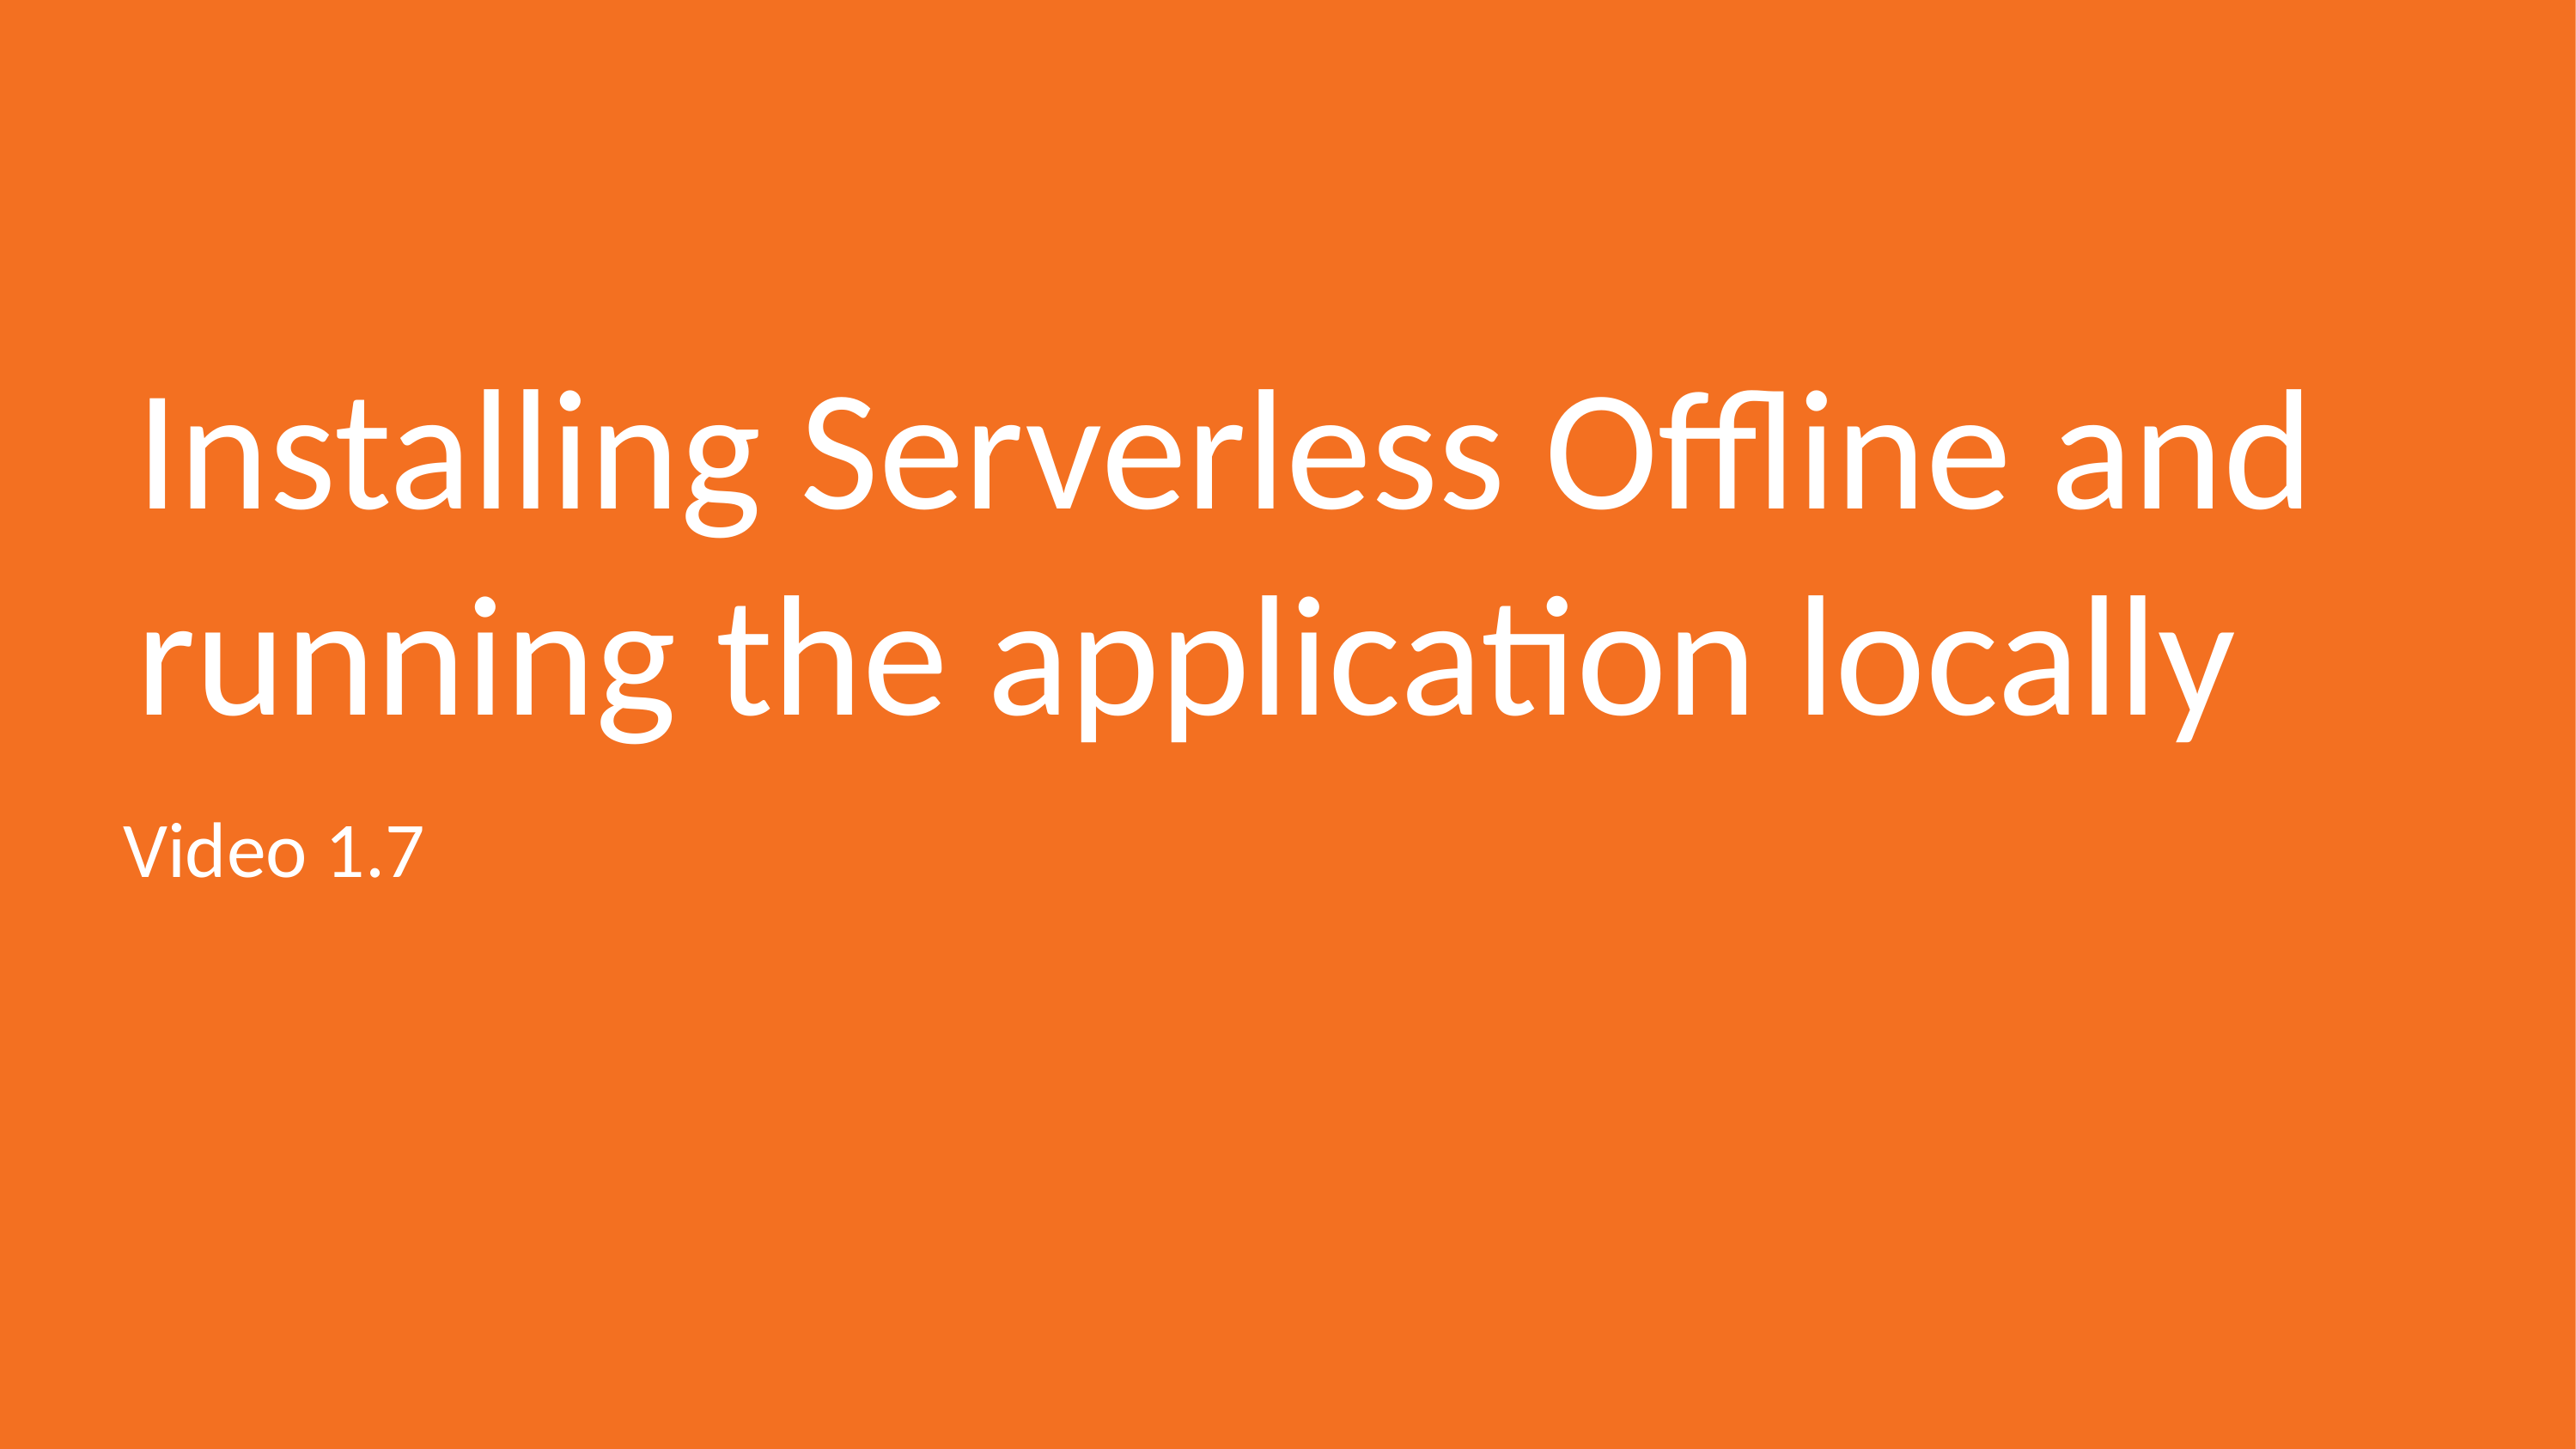

# Installing Serverless Offline and running the application locally
Video 1.7